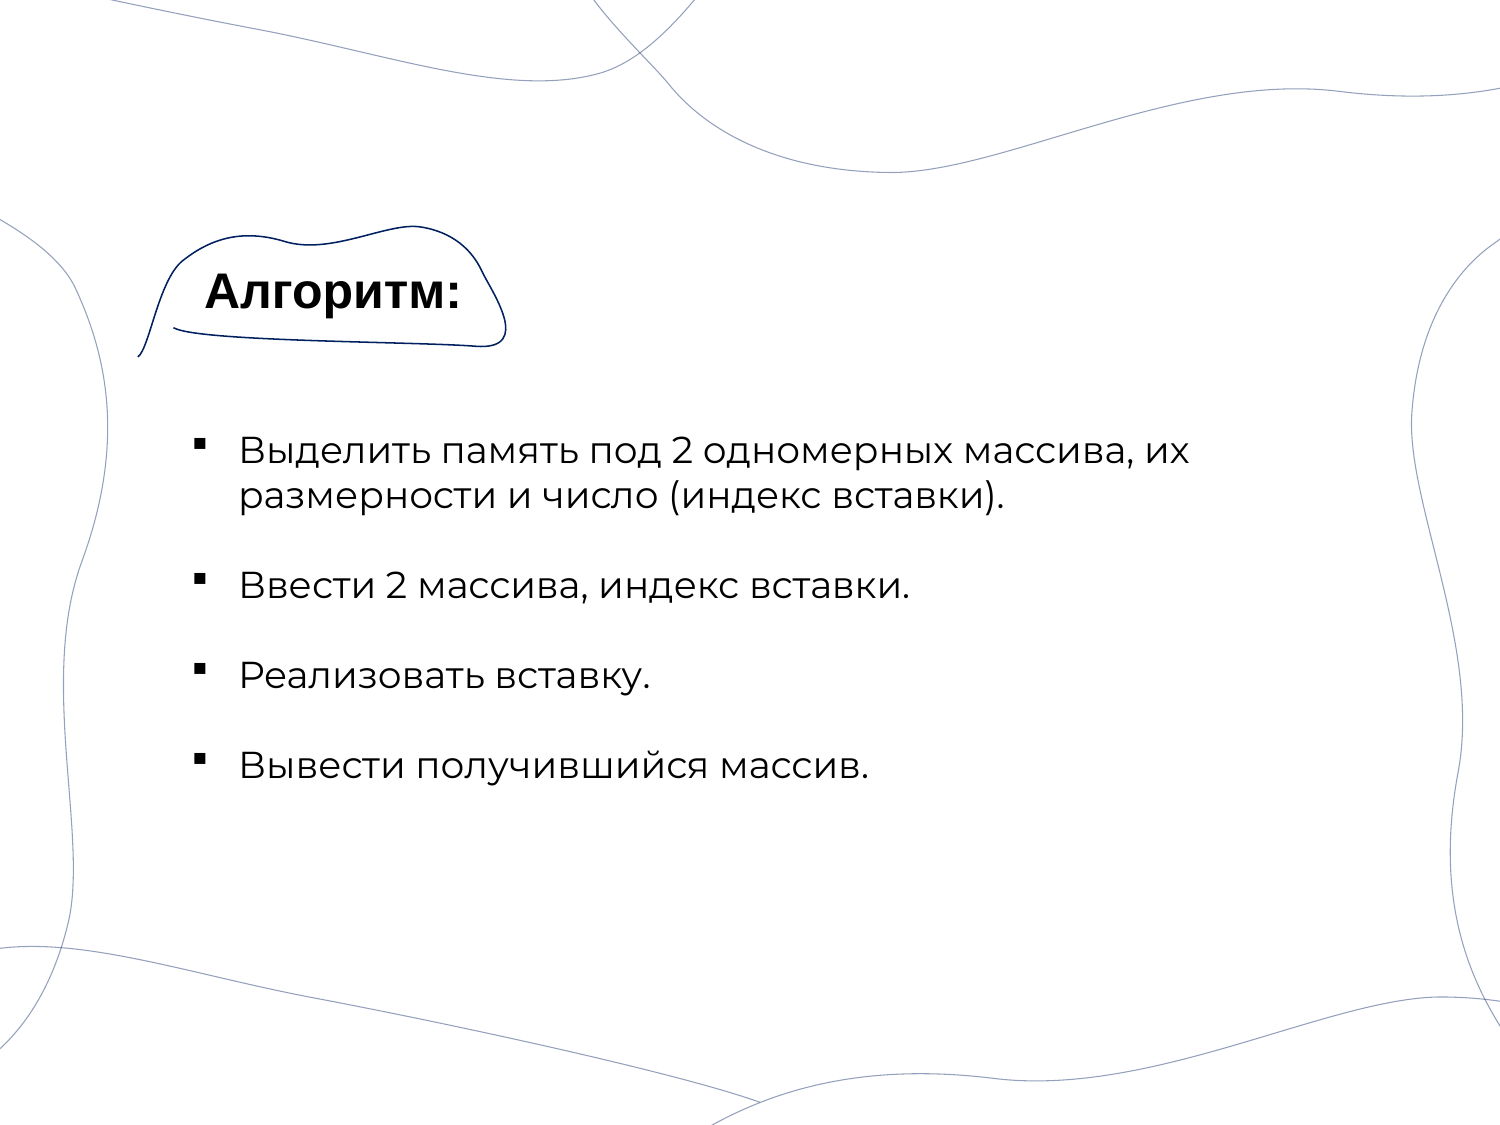

Алгоритм:

Выделить память под 2 одномерных массива, их размерности и число (индекс вставки).

Ввести 2 массива, индекс вставки.

Реализовать вставку.

Вывести получившийся массив.